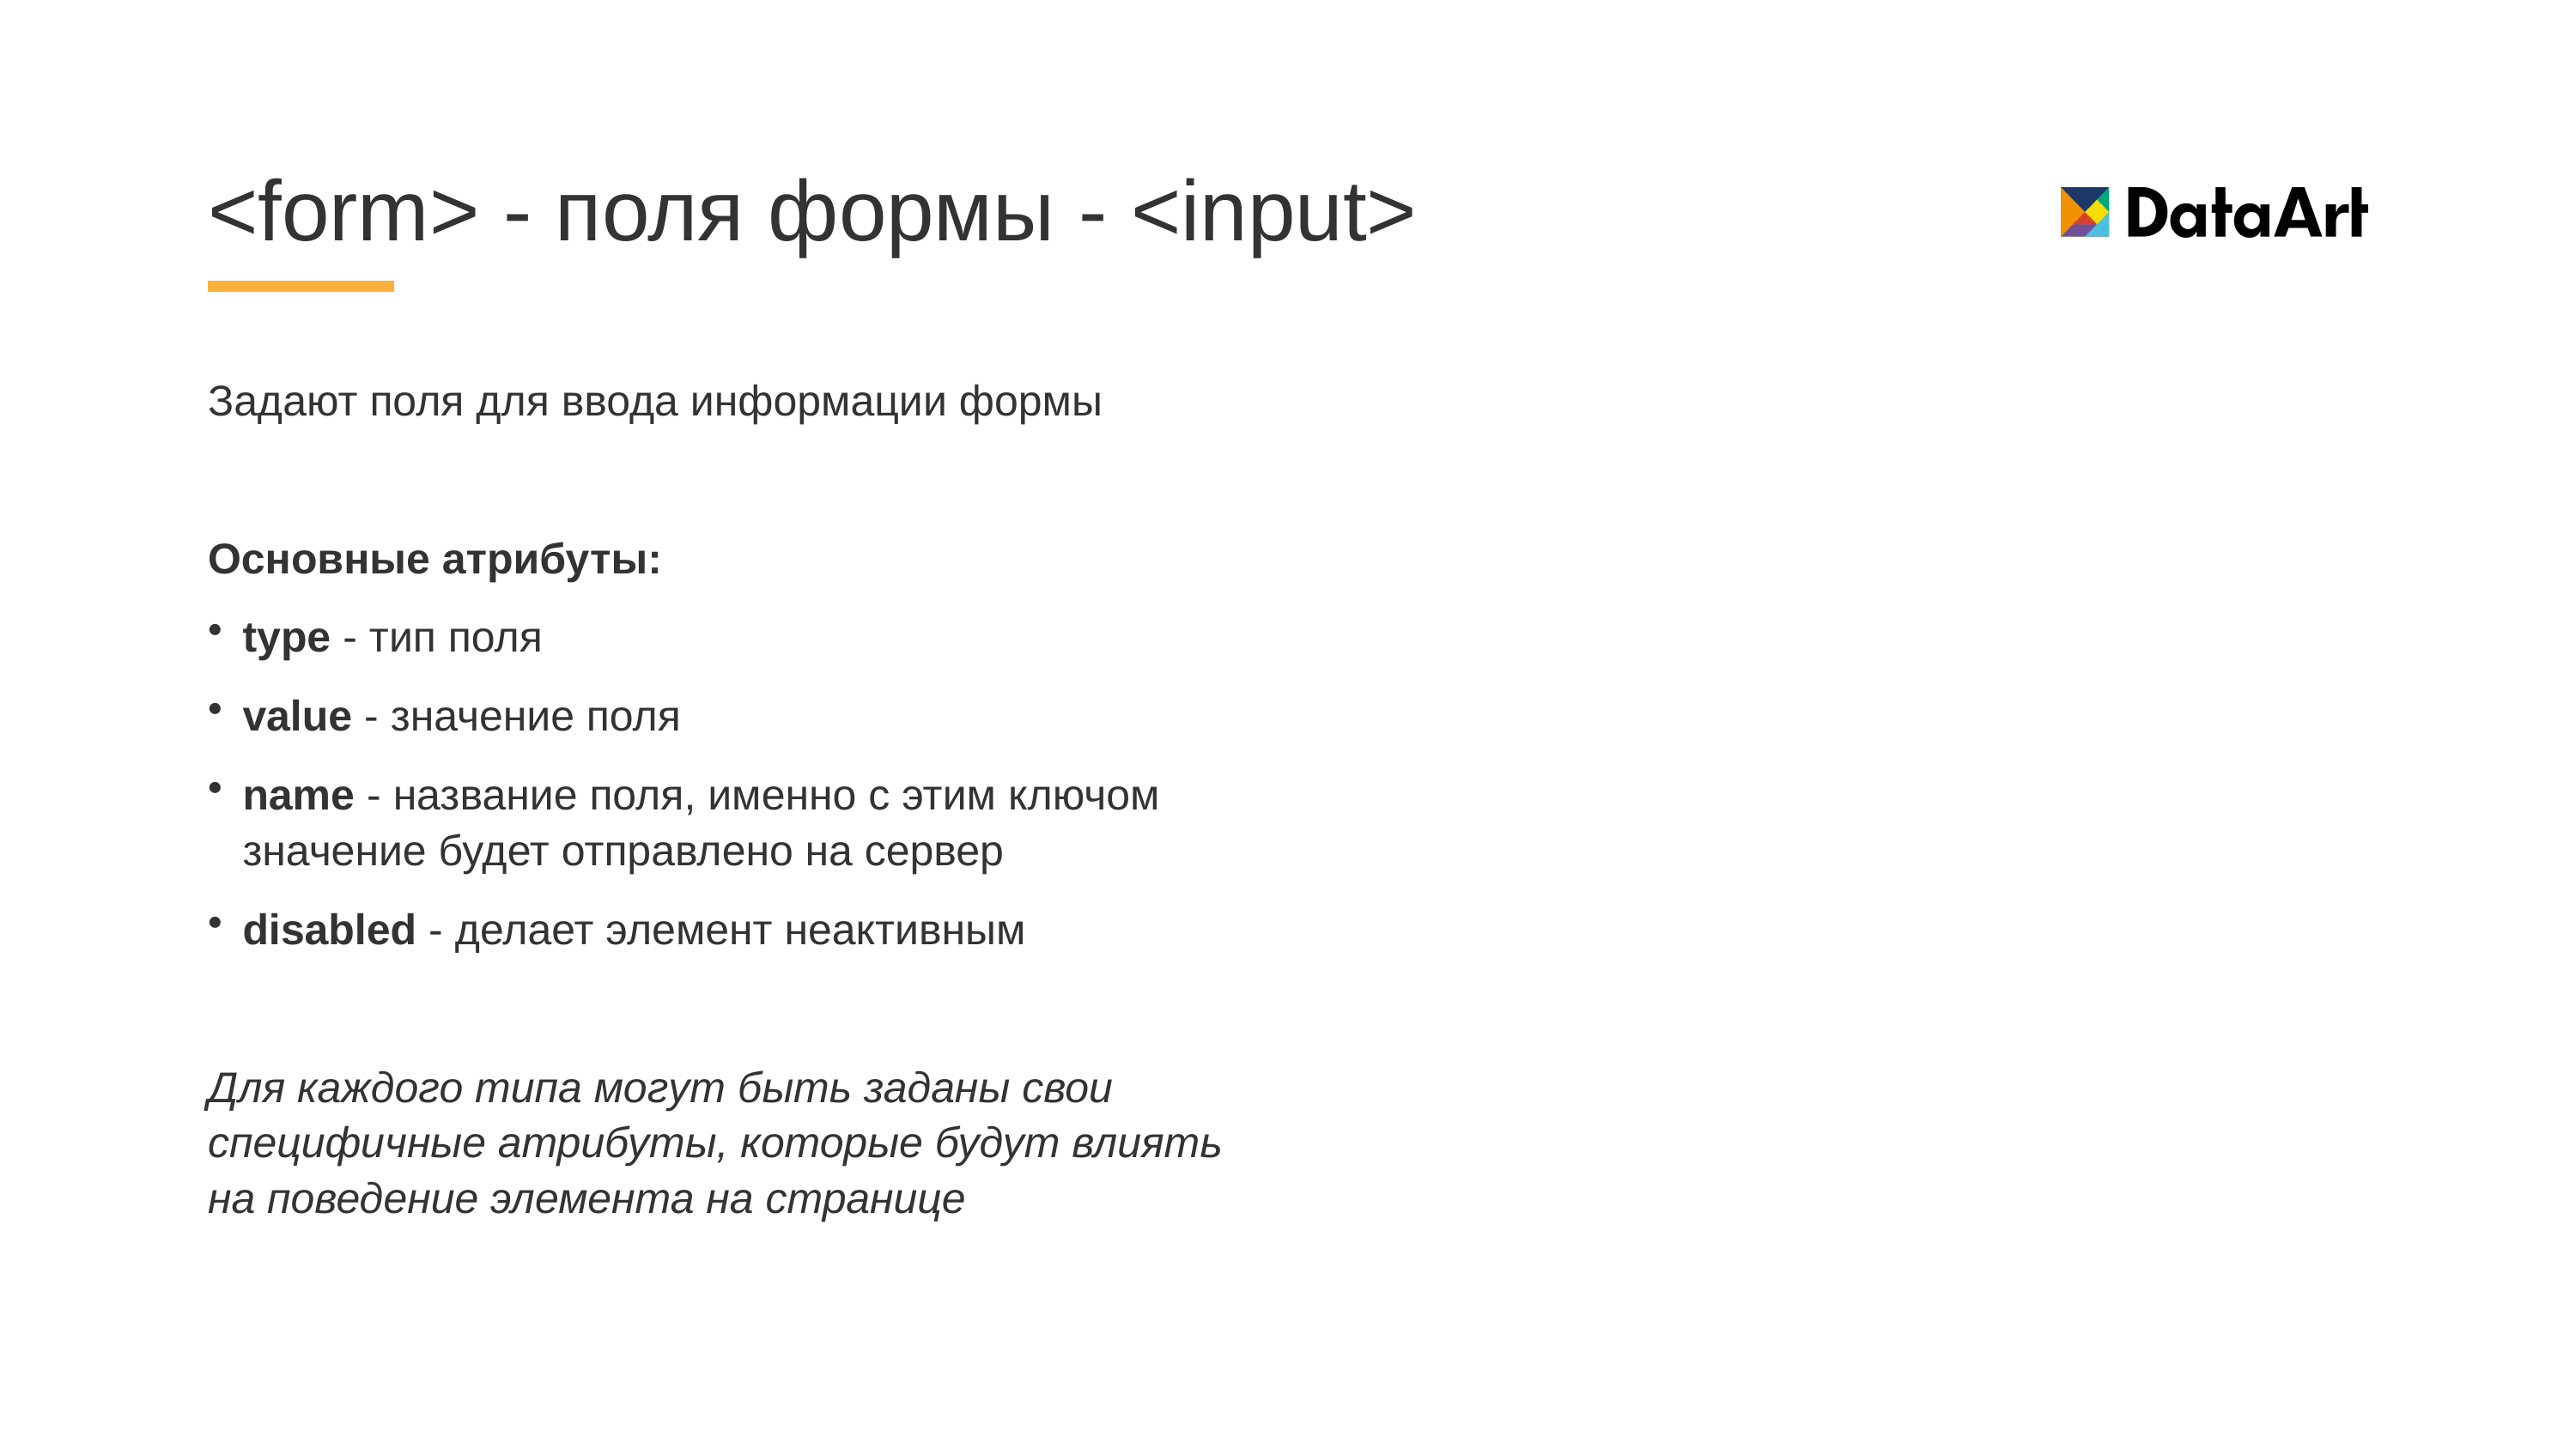

# <form> - поля формы - <input>
Задают поля для ввода информации формы

Основные атрибуты:
type - тип поля
value - значение поля
name - название поля, именно с этим ключом значение будет отправлено на сервер
disabled - делает элемент неактивным

Для каждого типа могут быть заданы свои специфичные атрибуты, которые будут влиять на поведение элемента на странице